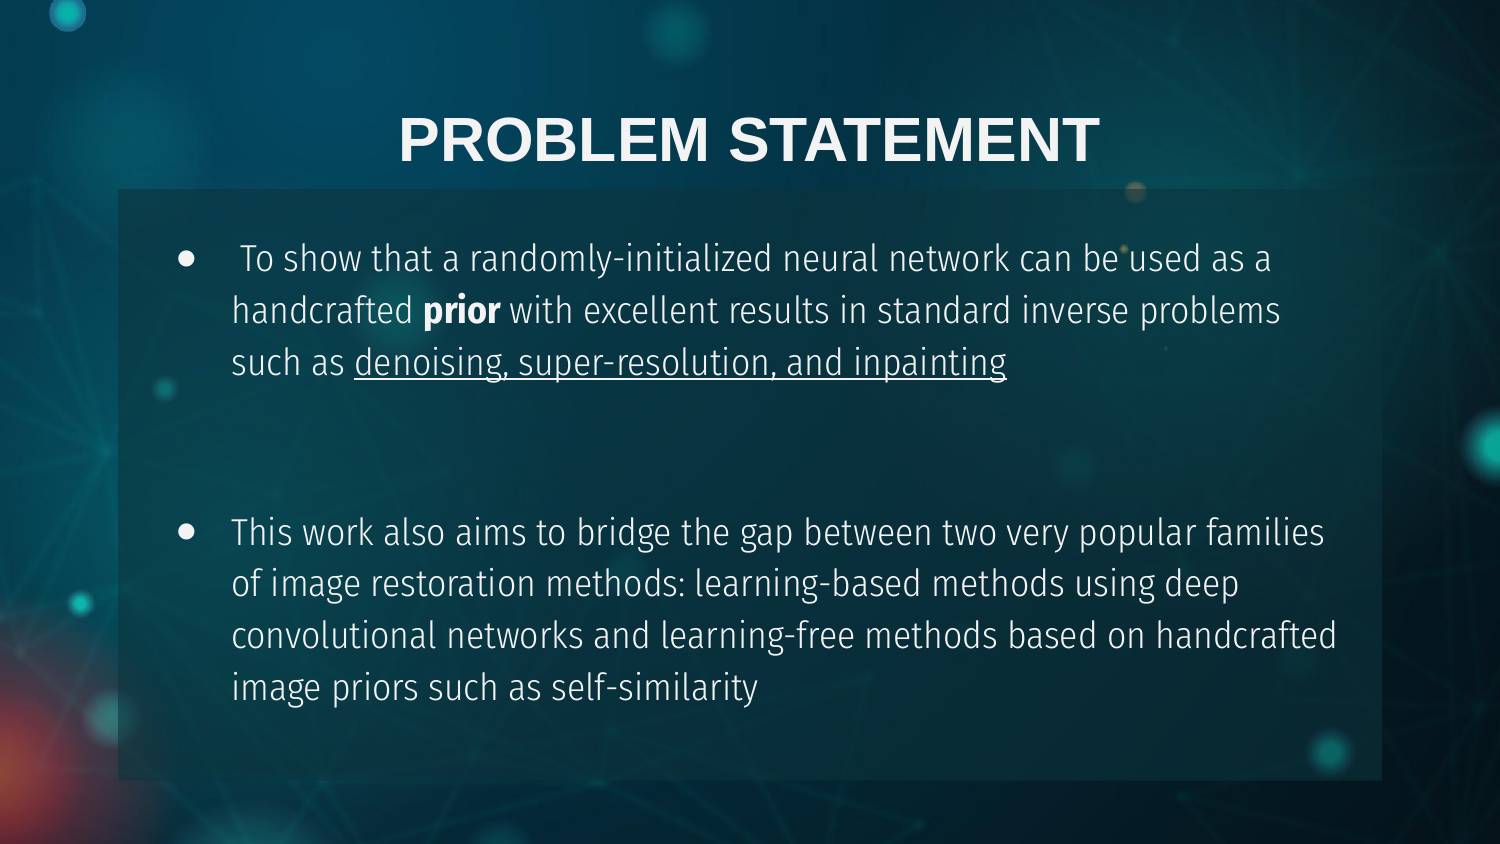

# PROBLEM STATEMENT
 To show that a randomly-initialized neural network can be used as a handcrafted prior with excellent results in standard inverse problems such as denoising, super-resolution, and inpainting

This work also aims to bridge the gap between two very popular families of image restoration methods: learning-based methods using deep convolutional networks and learning-free methods based on handcrafted image priors such as self-similarity